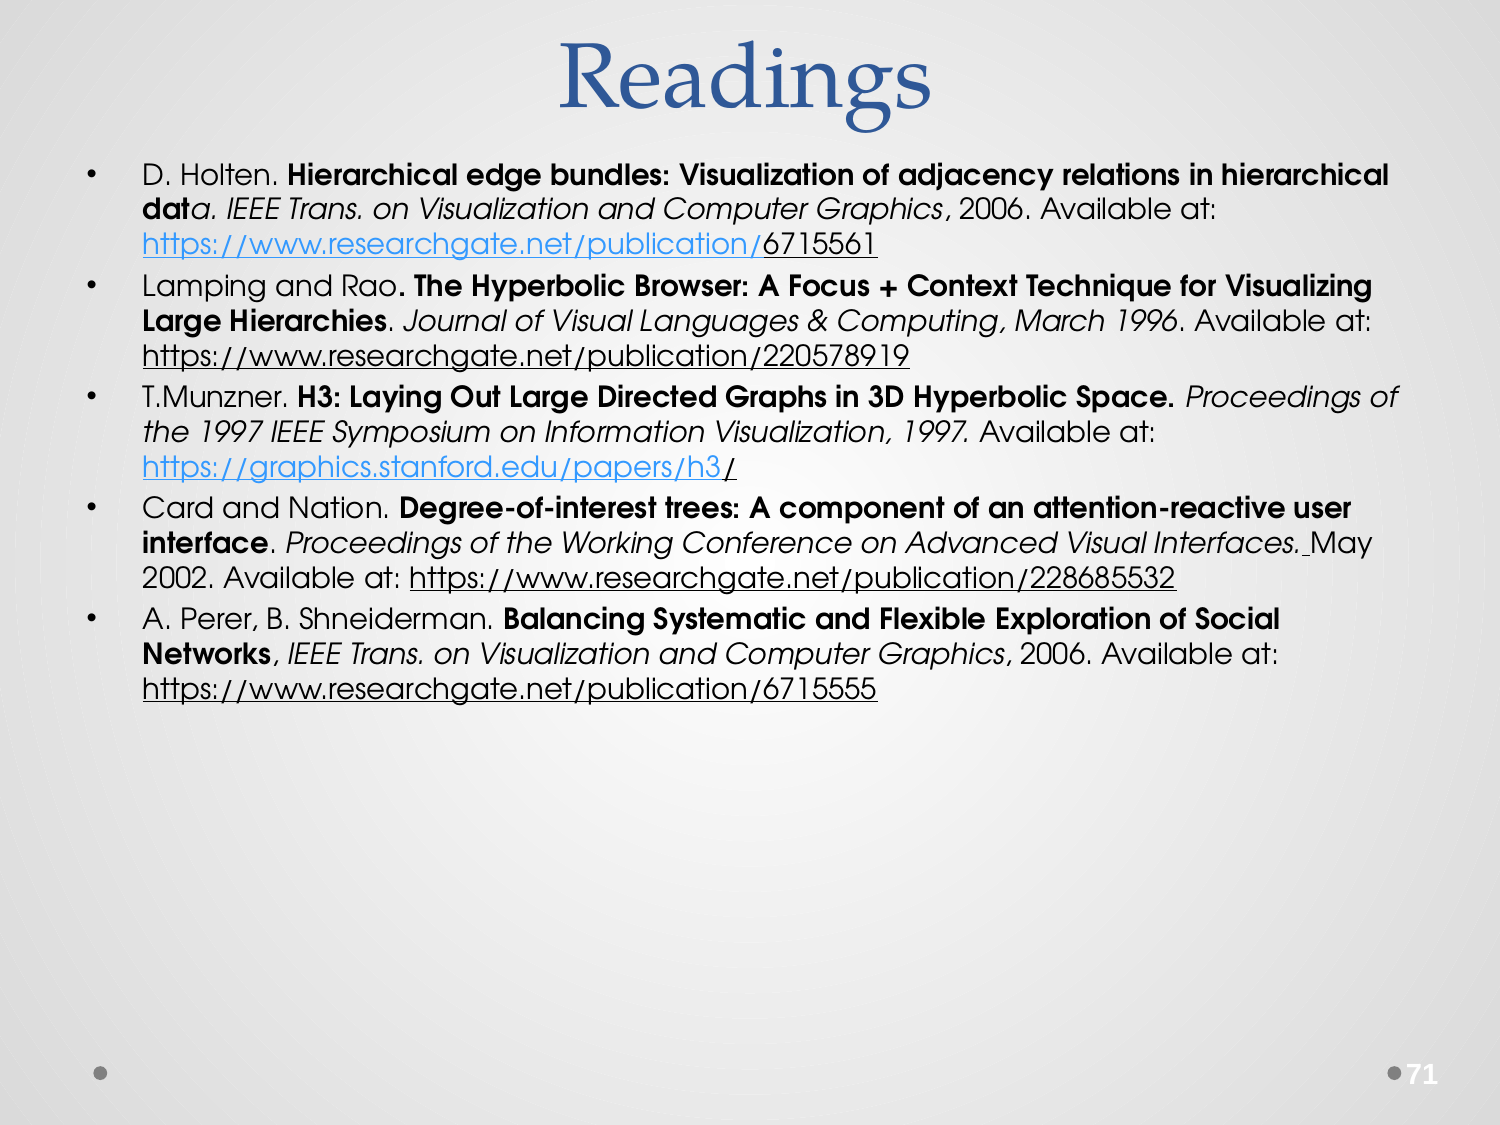

# Readings
D. Holten. Hierarchical edge bundles: Visualization of adjacency relations in hierarchical data. IEEE Trans. on Visualization and Computer Graphics, 2006. Available at: https://www.researchgate.net/publication/6715561
Lamping and Rao. The Hyperbolic Browser: A Focus + Context Technique for Visualizing Large Hierarchies. Journal of Visual Languages & Computing, March 1996. Available at: https://www.researchgate.net/publication/220578919
T.Munzner. H3: Laying Out Large Directed Graphs in 3D Hyperbolic Space. Proceedings of the 1997 IEEE Symposium on Information Visualization, 1997. Available at: https://graphics.stanford.edu/papers/h3/
Card and Nation. Degree-of-interest trees: A component of an attention-reactive user interface. Proceedings of the Working Conference on Advanced Visual Interfaces. May 2002. Available at: https://www.researchgate.net/publication/228685532
A. Perer, B. Shneiderman. Balancing Systematic and Flexible Exploration of Social Networks, IEEE Trans. on Visualization and Computer Graphics, 2006. Available at: https://www.researchgate.net/publication/6715555

71